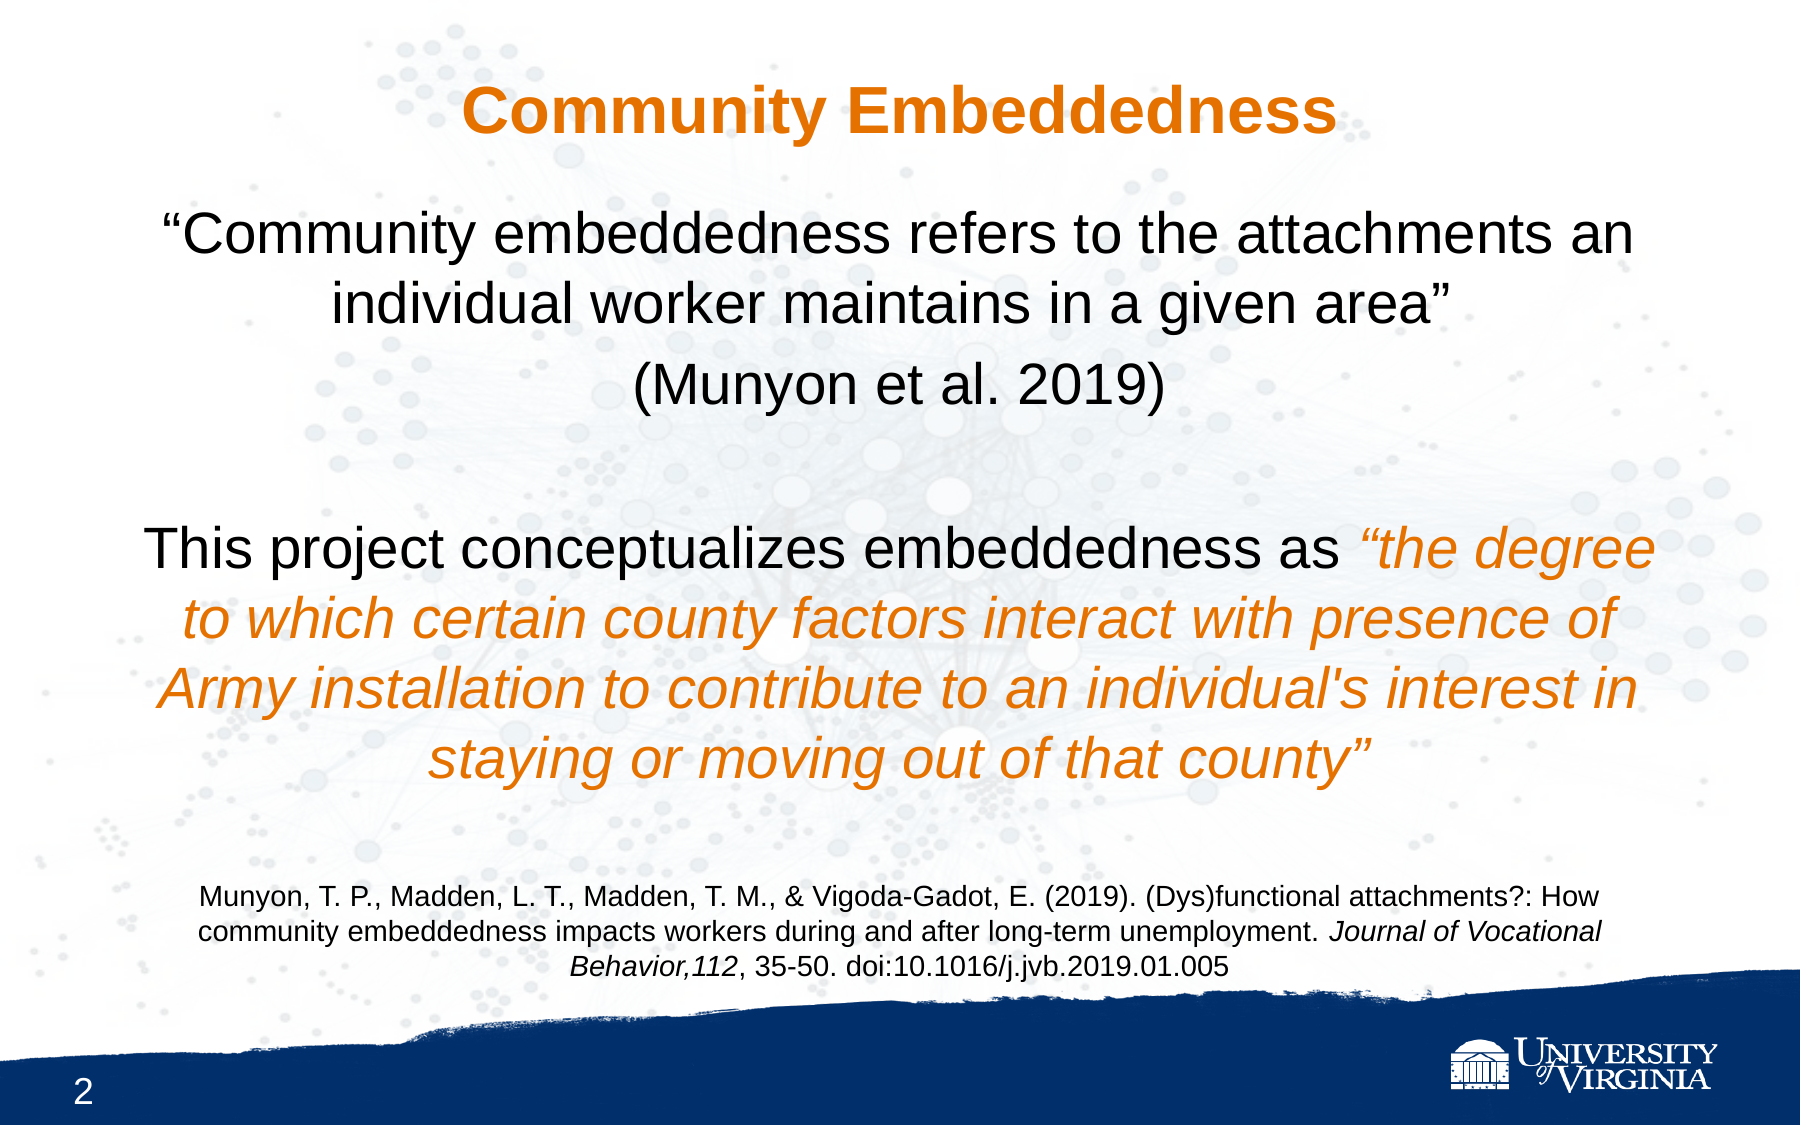

# Community Embeddedness
“Community embeddedness refers to the attachments an individual worker maintains in a given area”
(Munyon et al. 2019)

This project conceptualizes embeddedness as “the degree to which certain county factors interact with presence of Army installation to contribute to an individual's interest in staying or moving out of that county”

Munyon, T. P., Madden, L. T., Madden, T. M., & Vigoda-Gadot, E. (2019). (Dys)functional attachments?: How community embeddedness impacts workers during and after long-term unemployment. Journal of Vocational Behavior,112, 35-50. doi:10.1016/j.jvb.2019.01.005
2